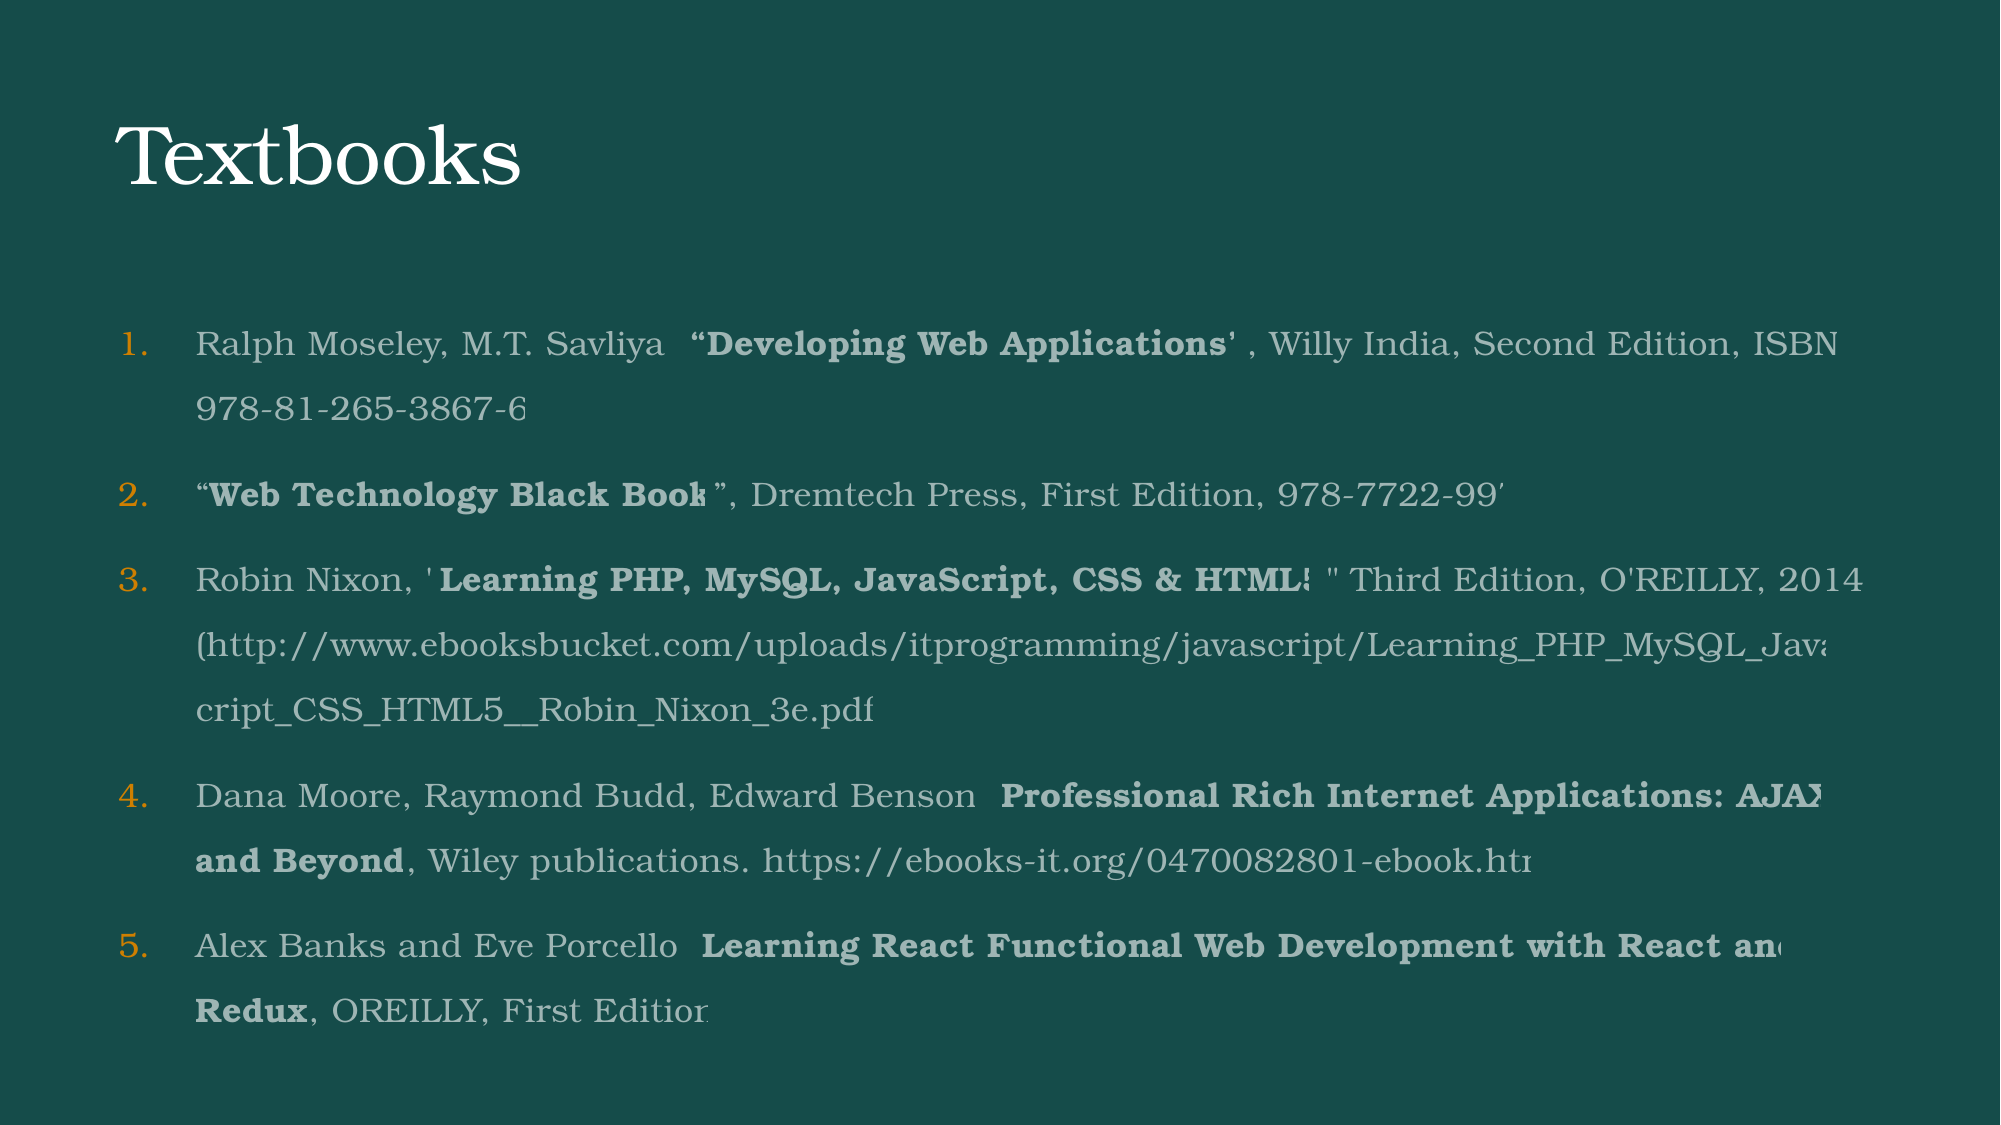

# Textbooks
Ralph Moseley, M.T. Savliya, “Developing Web Applications”, Willy India, Second Edition, ISBN: 978-81-265-3867-6
“Web Technology Black Book”, Dremtech Press, First Edition, 978-7722-997
Robin Nixon, "Learning PHP, MySQL, JavaScript, CSS & HTML5" Third Edition, O'REILLY, 2014. (http://www.ebooksbucket.com/uploads/itprogramming/javascript/Learning_PHP_MySQL_Javascript_CSS_HTML5__Robin_Nixon_3e.pdf)
Dana Moore, Raymond Budd, Edward Benson, Professional Rich Internet Applications: AJAX and Beyond, Wiley publications. https://ebooks-it.org/0470082801-ebook.htm
Alex Banks and Eve Porcello, Learning React Functional Web Development with React and Redux, OREILLY, First Edition